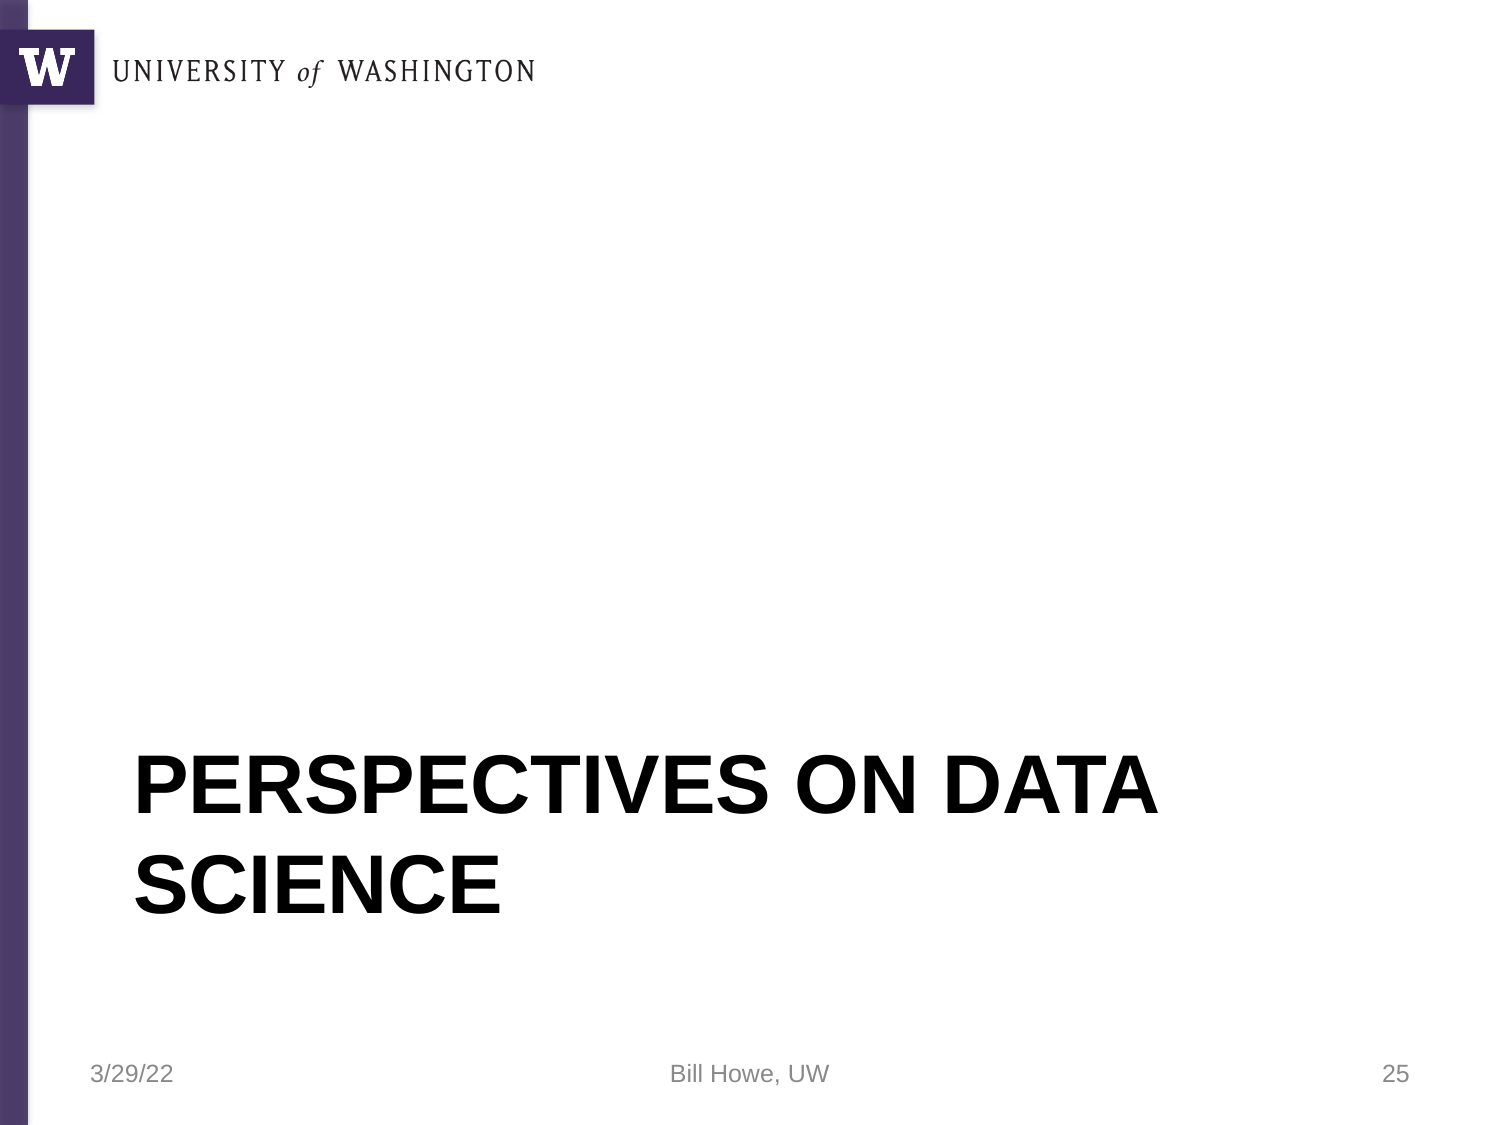

# Perspectives on Data Science
3/29/22
Bill Howe, UW
25